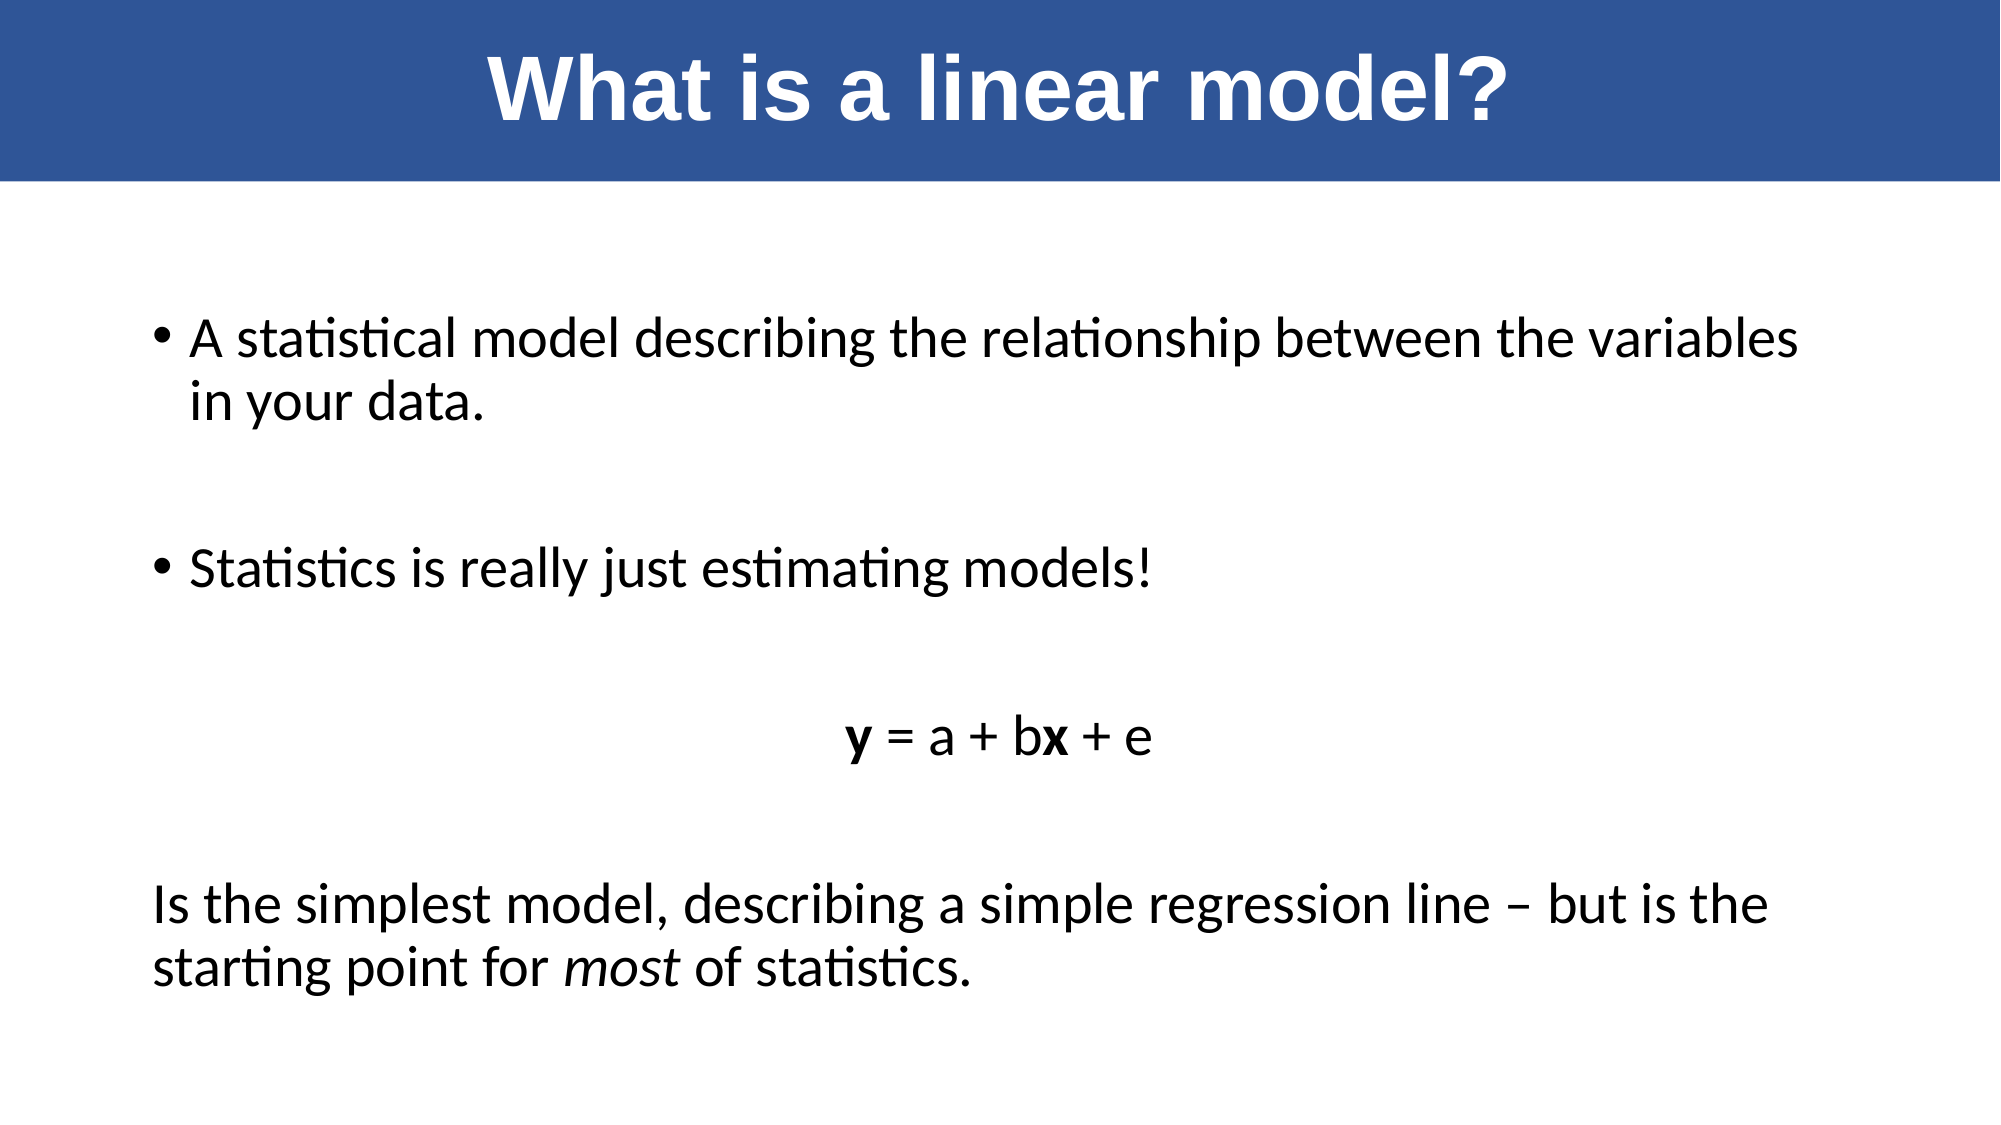

# What is a linear model?
A statistical model describing the relationship between the variables in your data.

Statistics is really just estimating models!

y = a + bx + e

Is the simplest model, describing a simple regression line – but is the starting point for most of statistics.